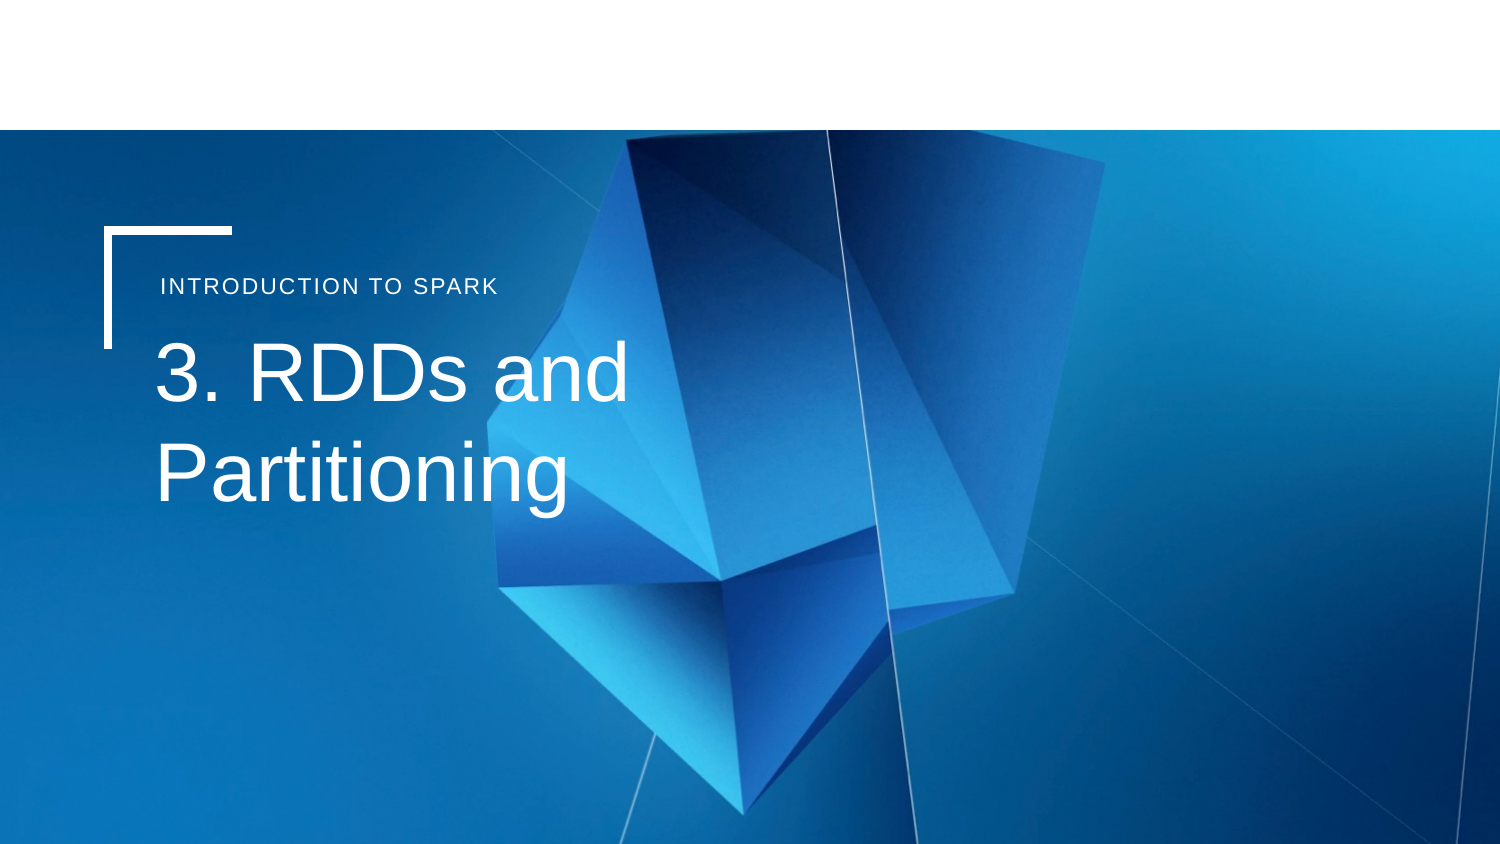

Introduction to spark
3. RDDs and Partitioning